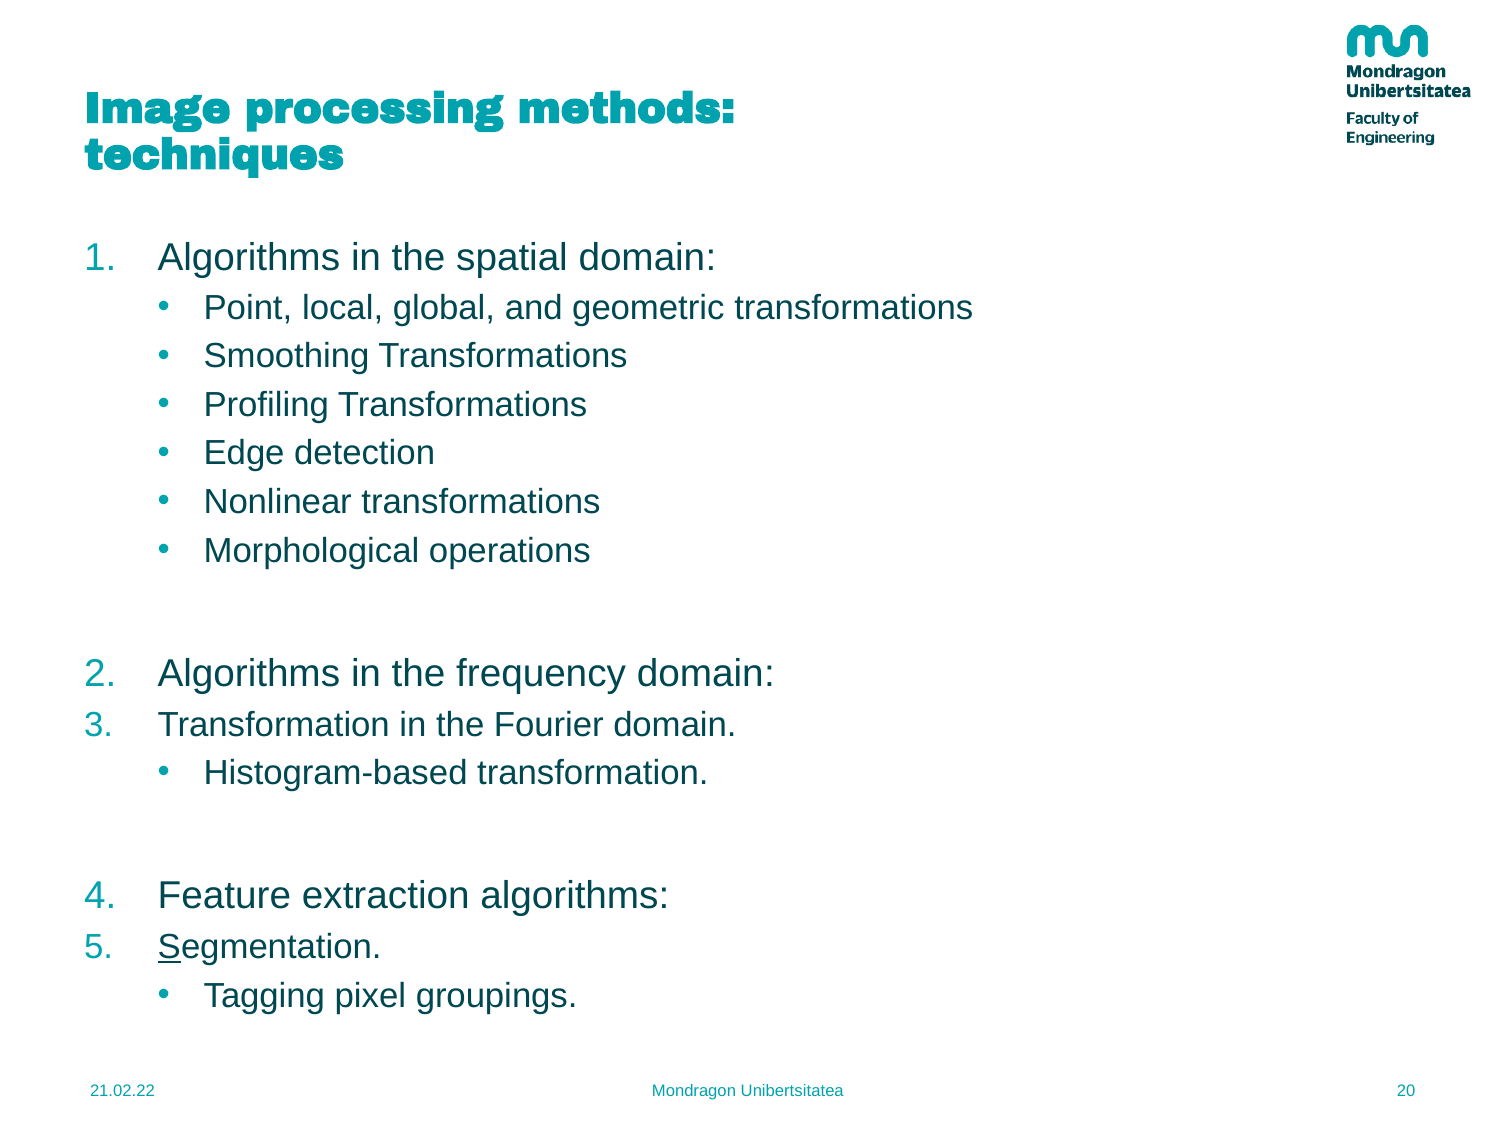

# Image processing methods: techniques
Algorithms in the spatial domain:
Point, local, global, and geometric transformations
Smoothing Transformations
Profiling Transformations
Edge detection
Nonlinear transformations
Morphological operations

Algorithms in the frequency domain:
Transformation in the Fourier domain.
Histogram-based transformation.

Feature extraction algorithms:
Segmentation.
Tagging pixel groupings.

20
21.02.22
Mondragon Unibertsitatea